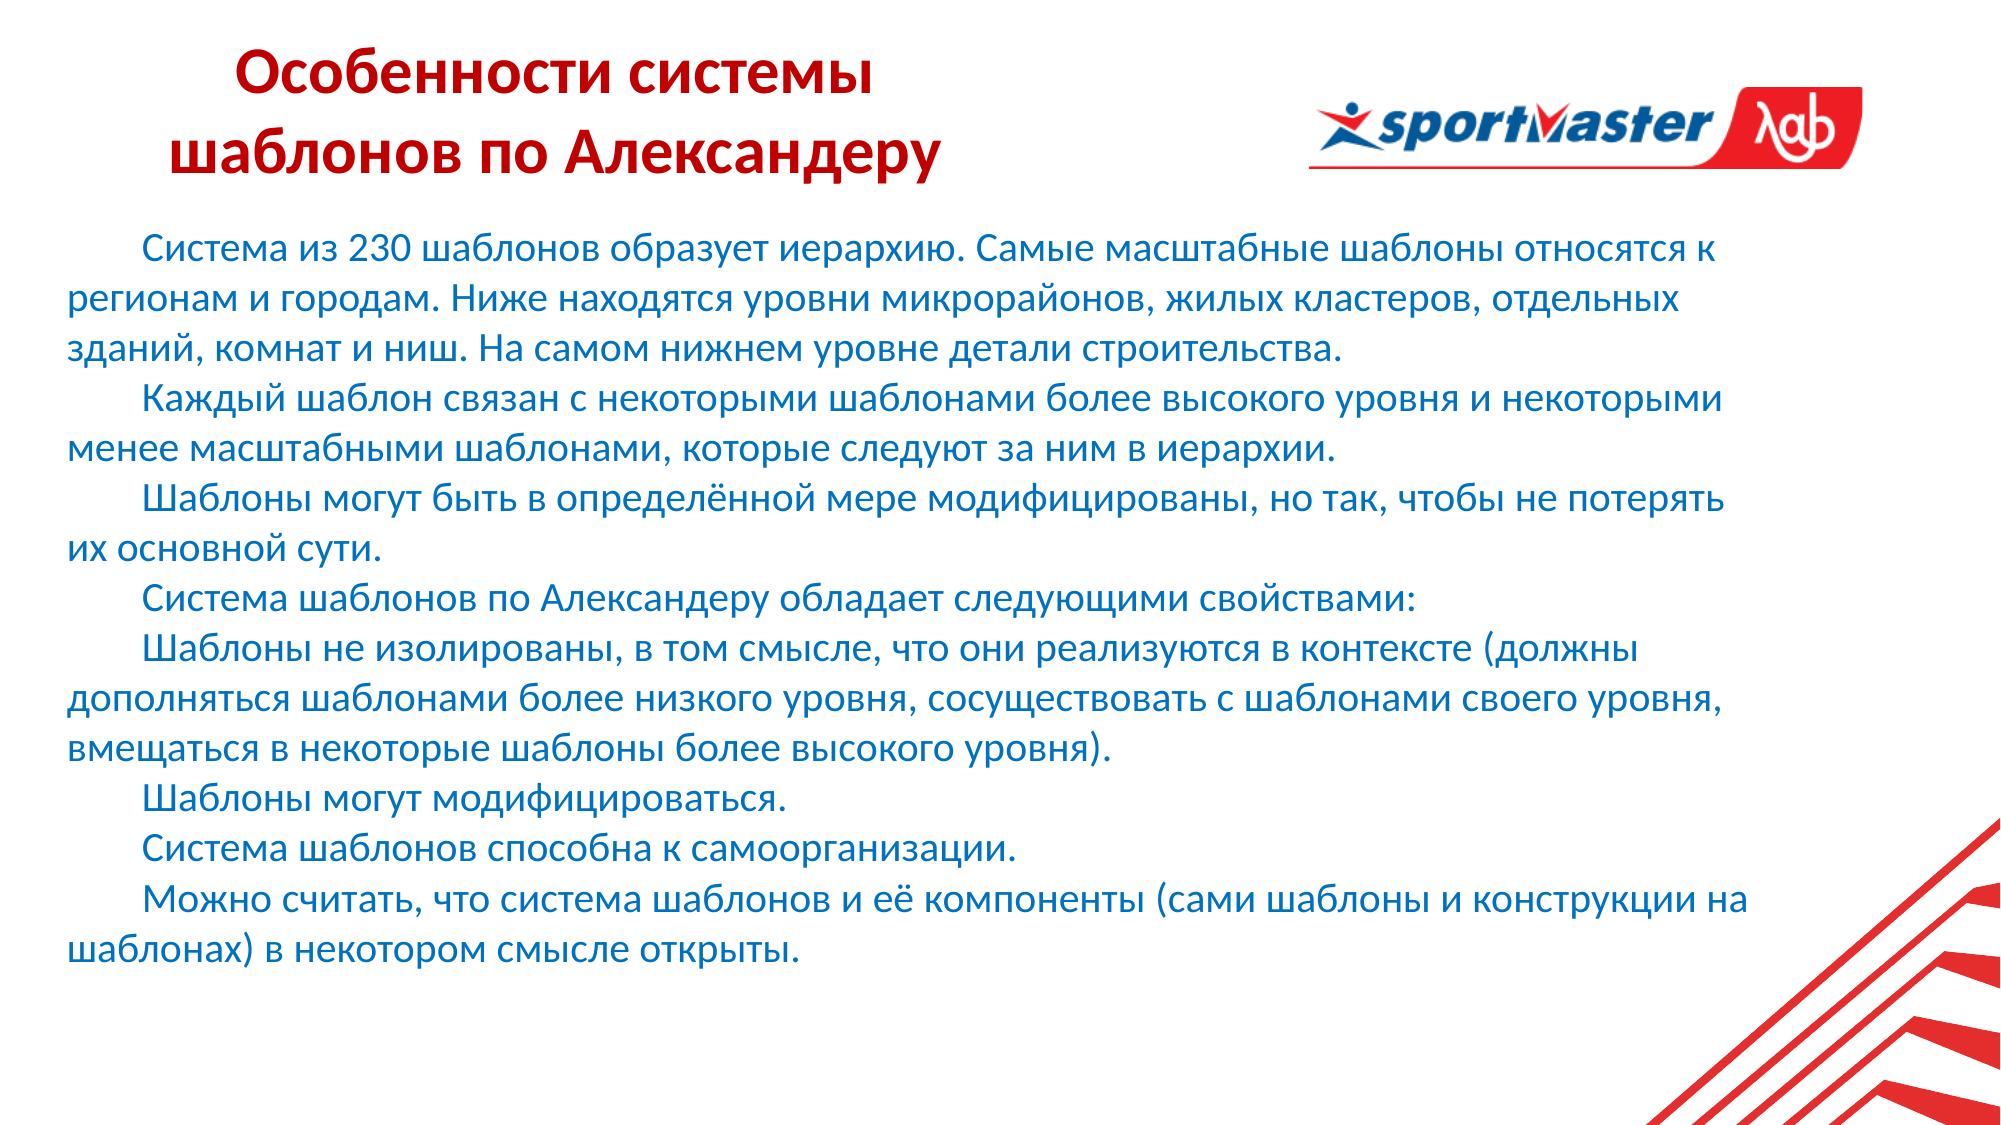

Особенности системы шаблонов по Александеру
Система из 230 шаблонов образует иерархию. Самые масштабные шаблоны относятся к регионам и городам. Ниже находятся уровни микрорайонов, жилых кластеров, отдельных зданий, комнат и ниш. На самом нижнем уровне детали строительства.
Каждый шаблон связан с некоторыми шаблонами более высокого уровня и некоторыми менее масштабными шаблонами, которые следуют за ним в иерархии.
Шаблоны могут быть в определённой мере модифицированы, но так, чтобы не потерять их основной сути.
Система шаблонов по Александеру обладает следующими свойствами:
Шаблоны не изолированы, в том смысле, что они реализуются в контексте (должны дополняться шаблонами более низкого уровня, сосуществовать с шаблонами своего уровня, вмещаться в некоторые шаблоны более высокого уровня).
Шаблоны могут модифицироваться.
Система шаблонов способна к самоорганизации.
Можно считать, что система шаблонов и её компоненты (сами шаблоны и конструкции на шаблонах) в некотором смысле открыты.